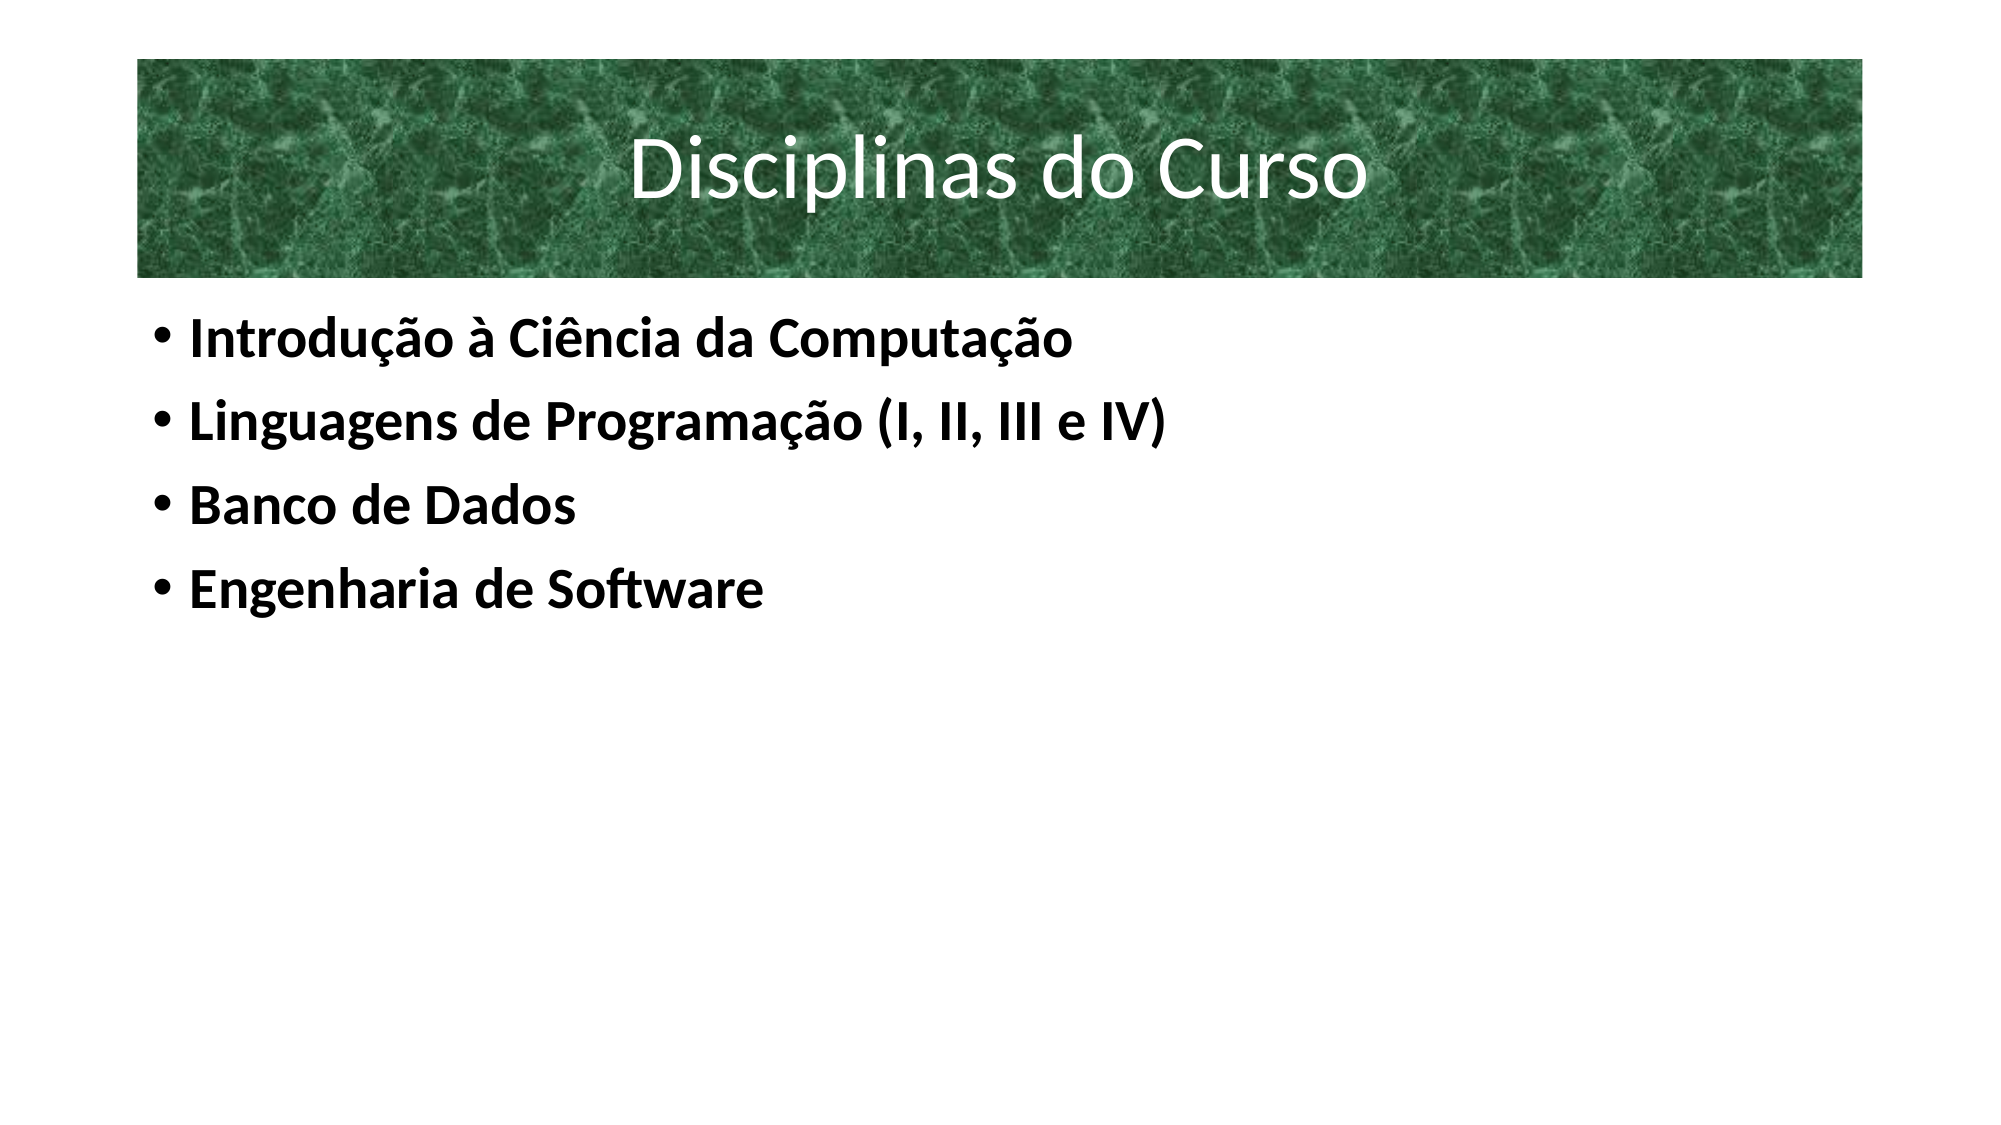

# Disciplinas do Curso
Introdução à Ciência da Computação
Linguagens de Programação (I, II, III e IV)
Banco de Dados
Engenharia de Software